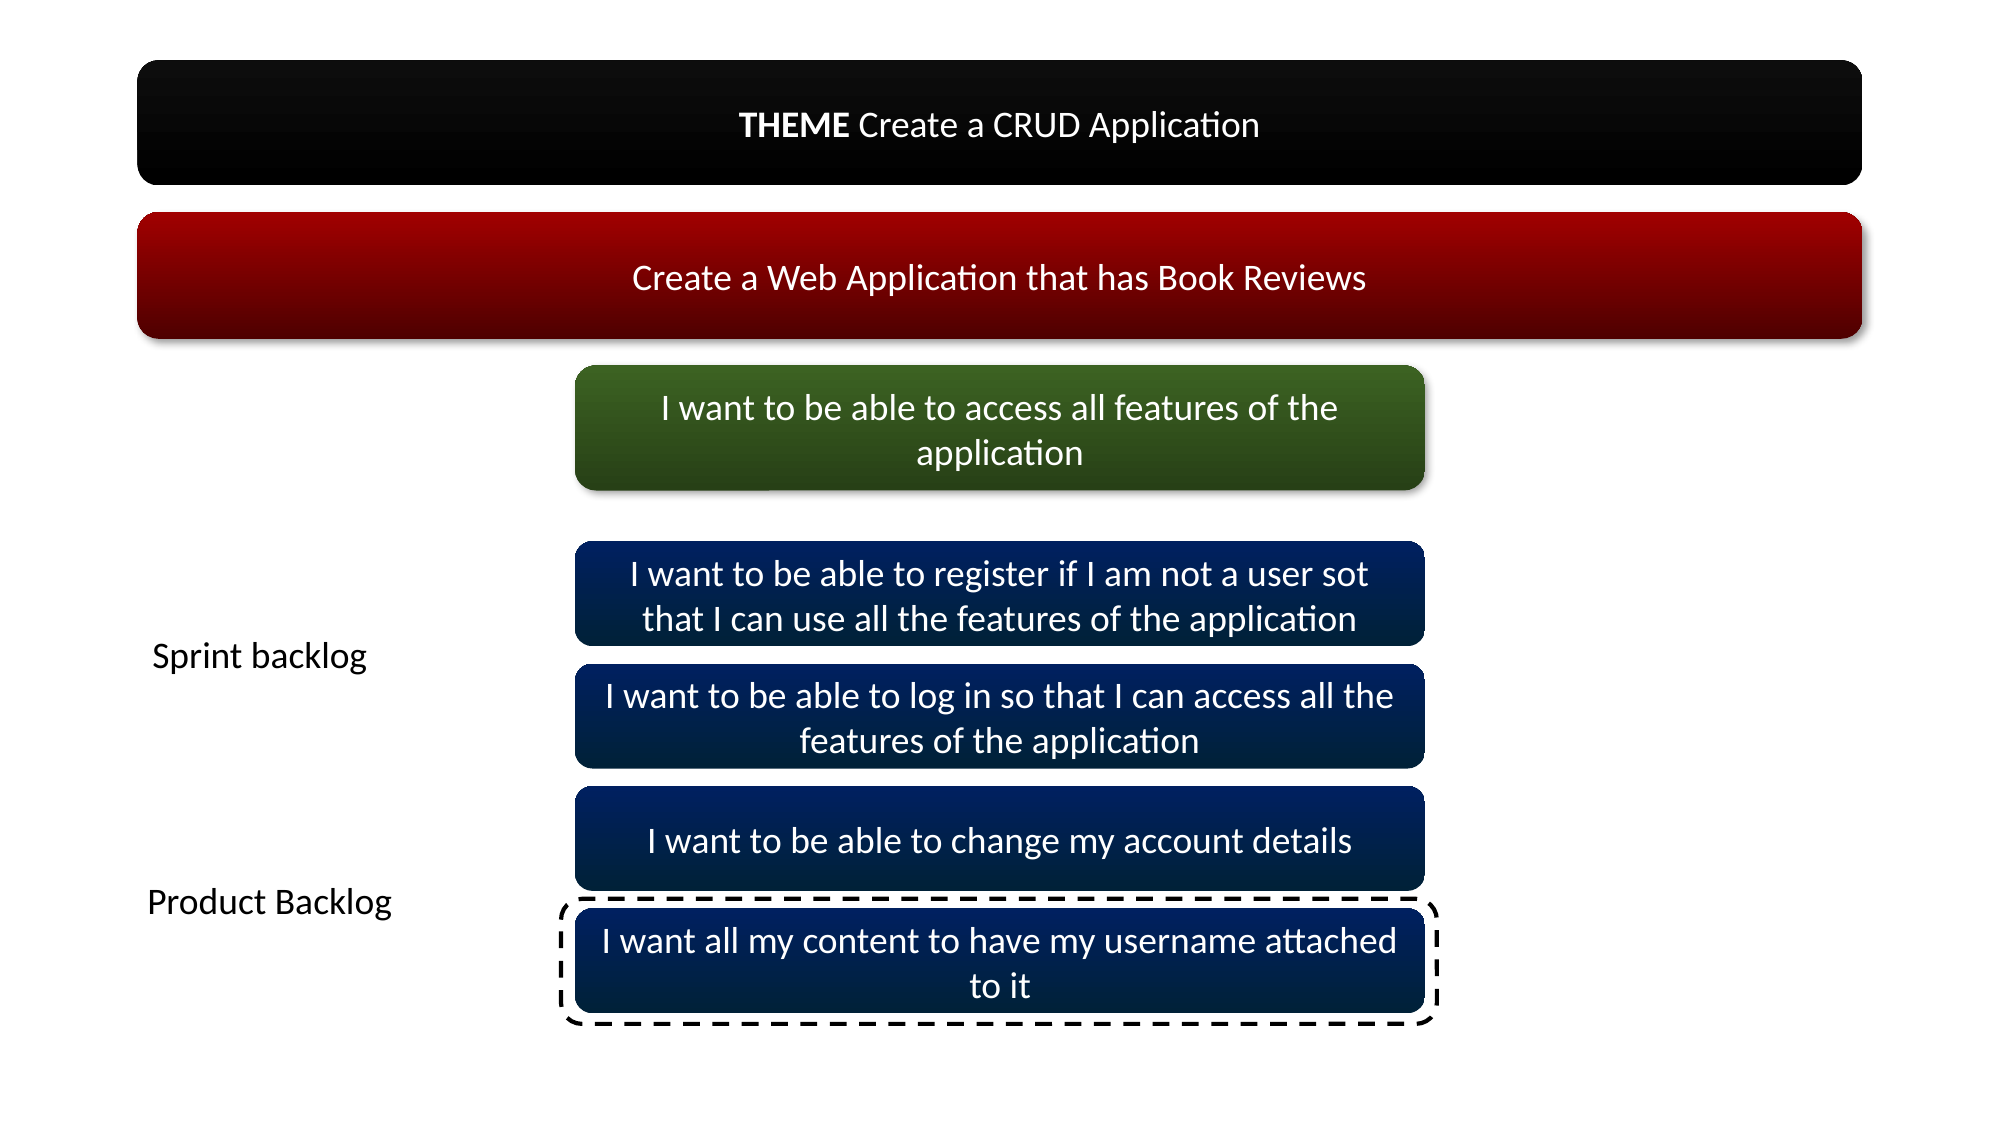

THEME Create a CRUD Application
Create a Web Application that has Book Reviews
I want to be able to access all features of the application
I want to be able to register if I am not a user sot that I can use all the features of the application
Sprint backlog
I want to be able to log in so that I can access all the features of the application
I want to be able to change my account details
Product Backlog

I want all my content to have my username attached to it